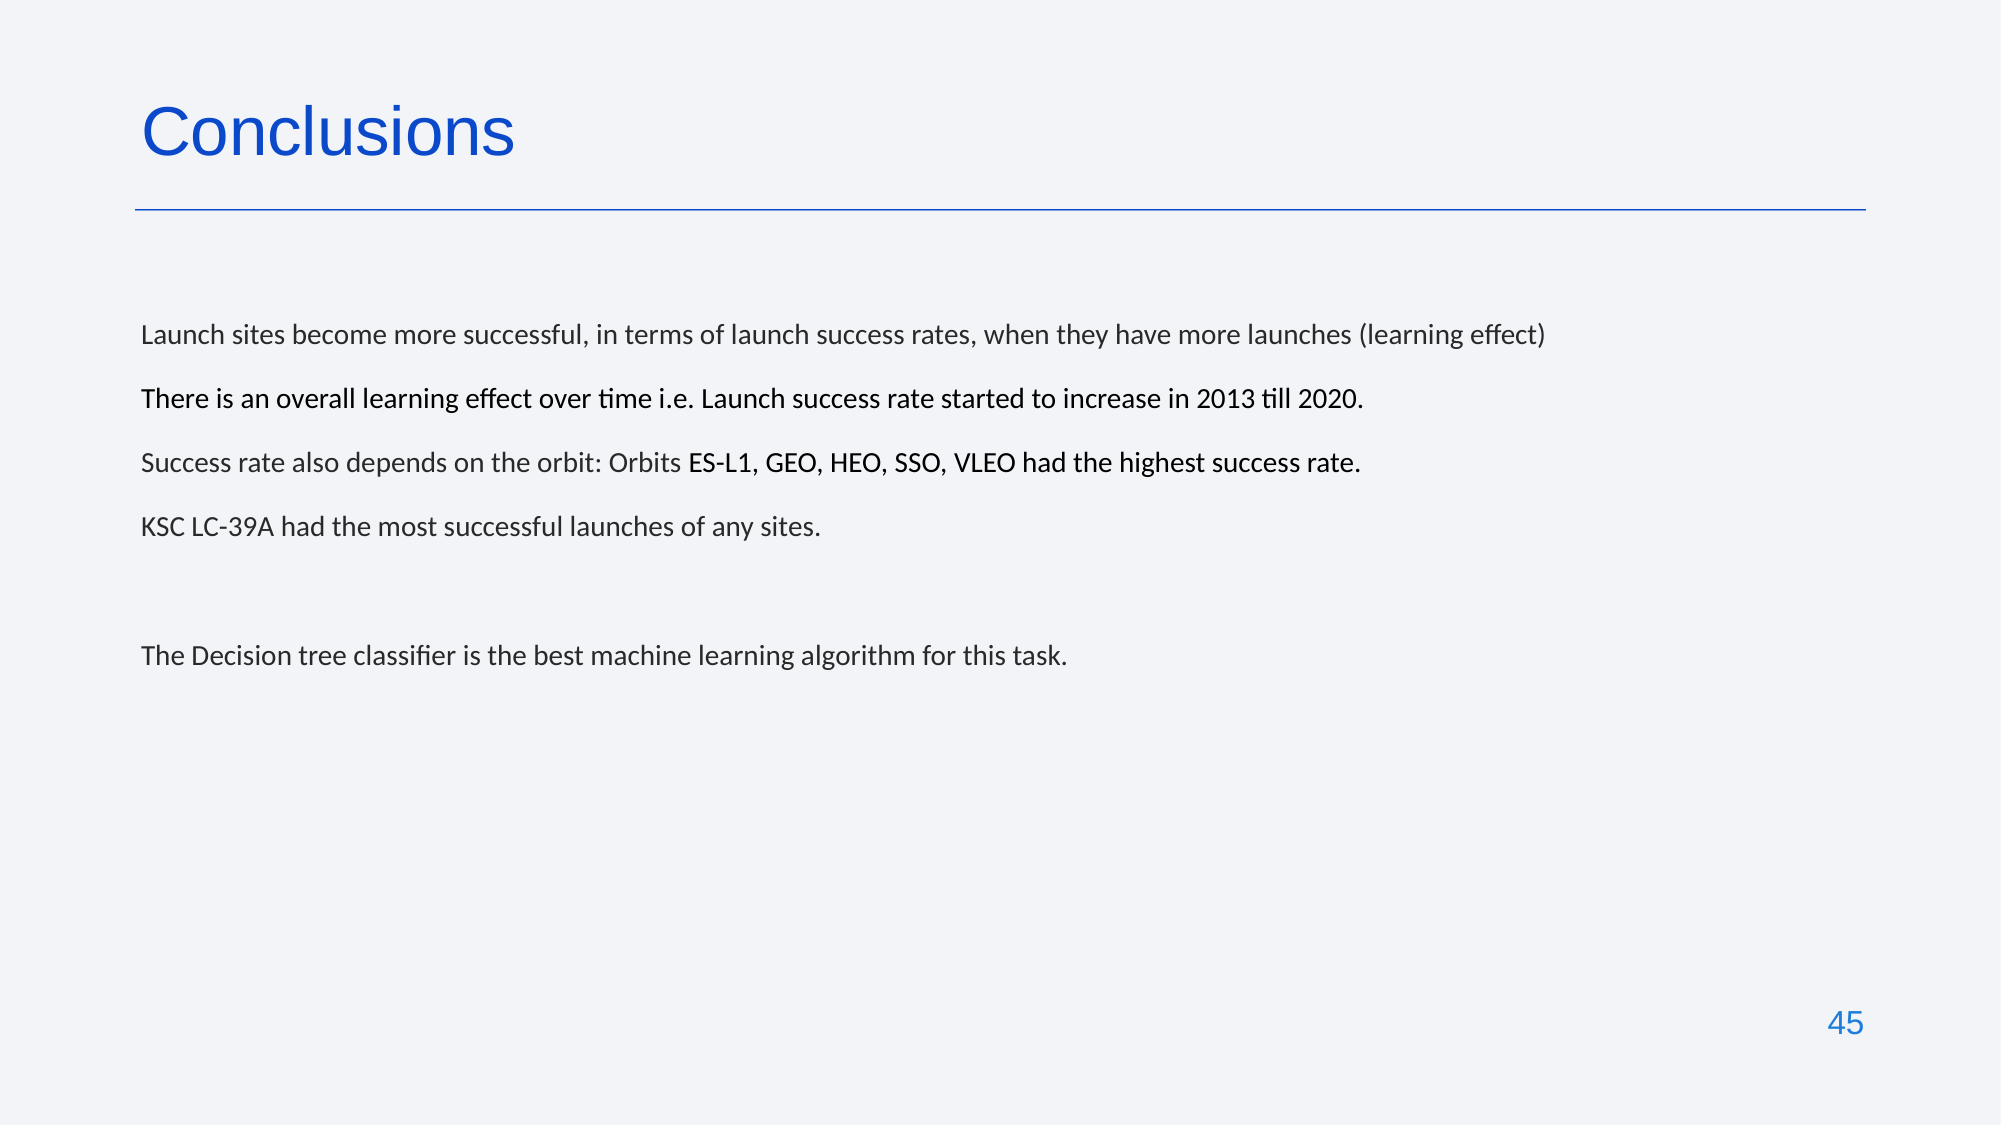

Conclusions
Launch sites become more successful, in terms of launch success rates, when they have more launches (learning effect)
There is an overall learning effect over time i.e. Launch success rate started to increase in 2013 till 2020.
Success rate also depends on the orbit: Orbits ES-L1, GEO, HEO, SSO, VLEO had the highest success rate.
KSC LC-39A had the most successful launches of any sites.

The Decision tree classifier is the best machine learning algorithm for this task.

45